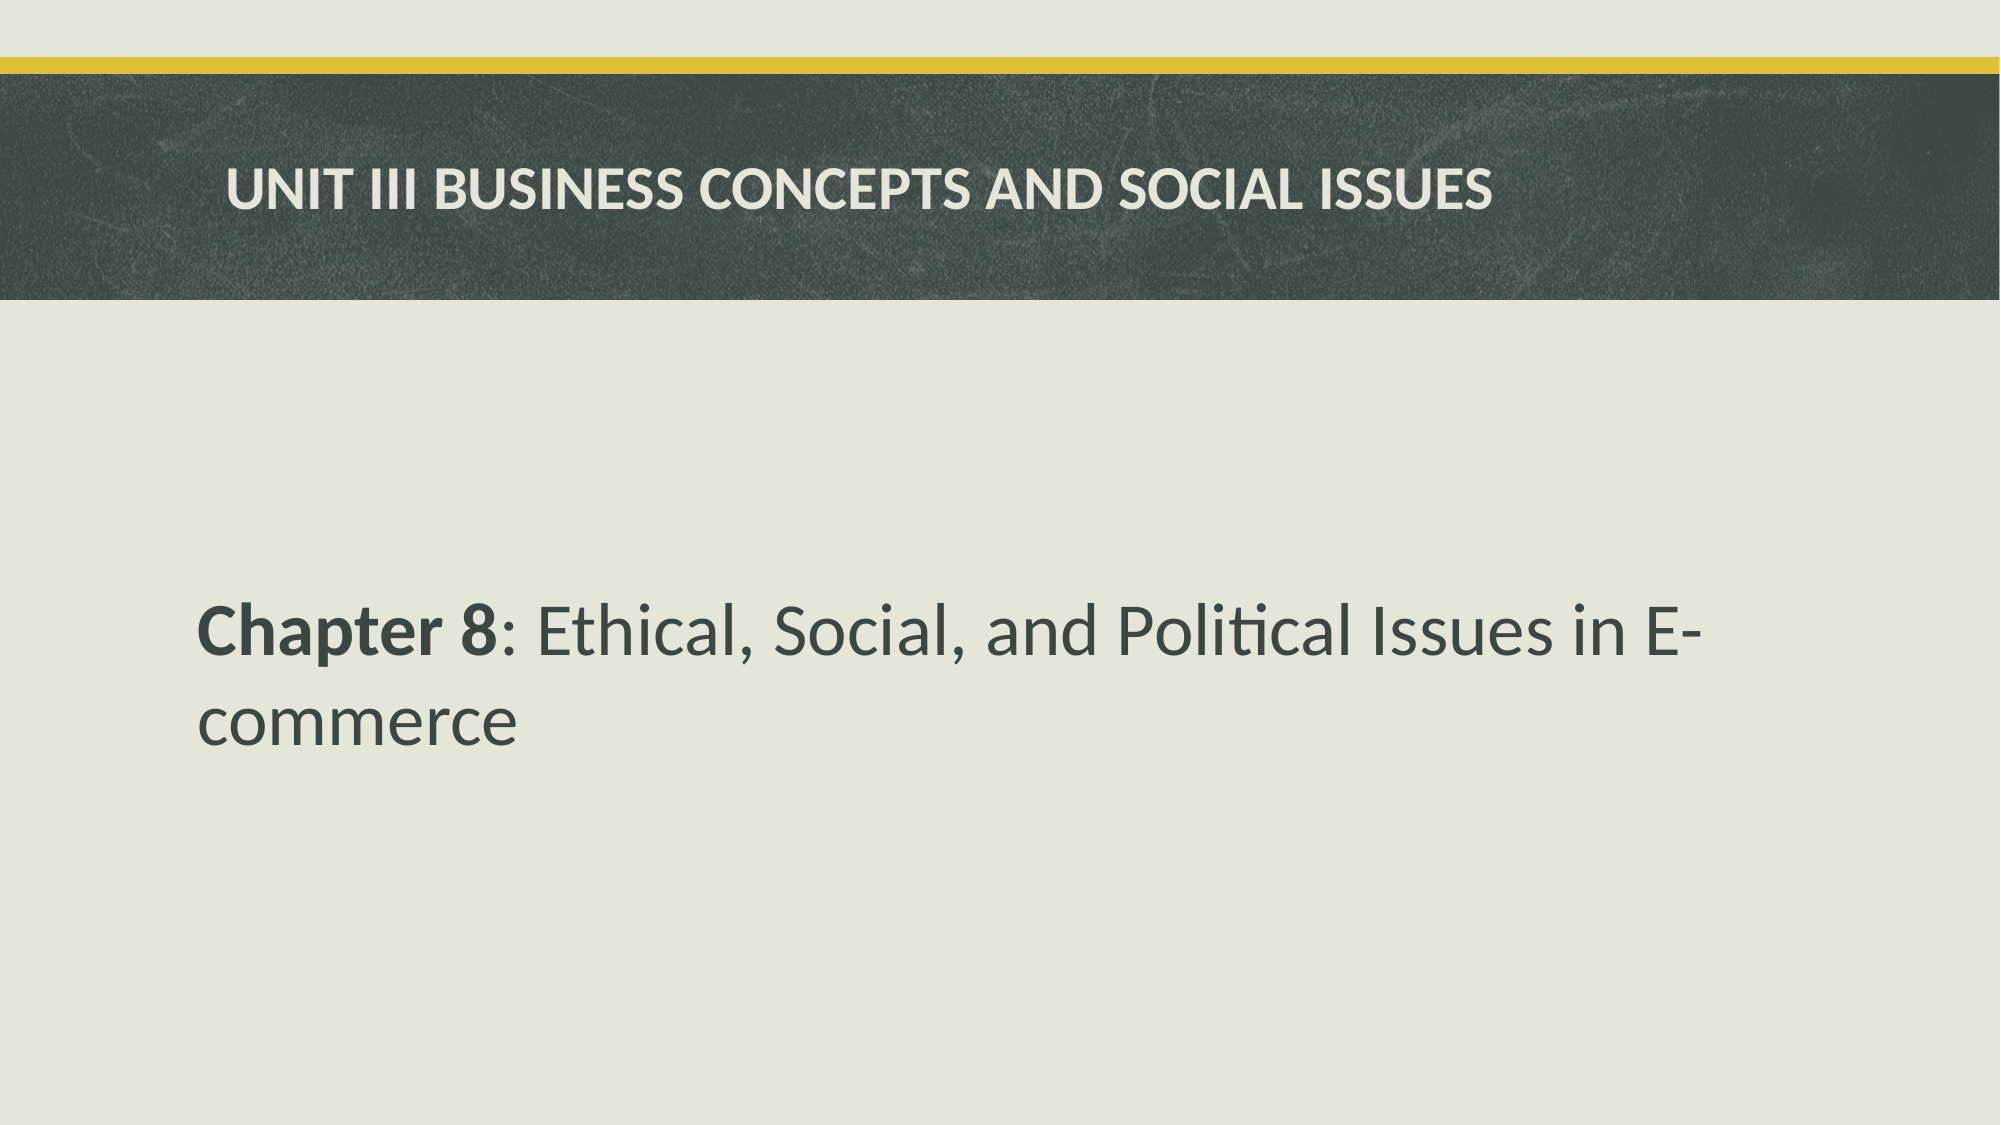

# UNIT III BUSINESS CONCEPTS AND SOCIAL ISSUES

Chapter 8: Ethical, Social, and Political Issues in E-commerce